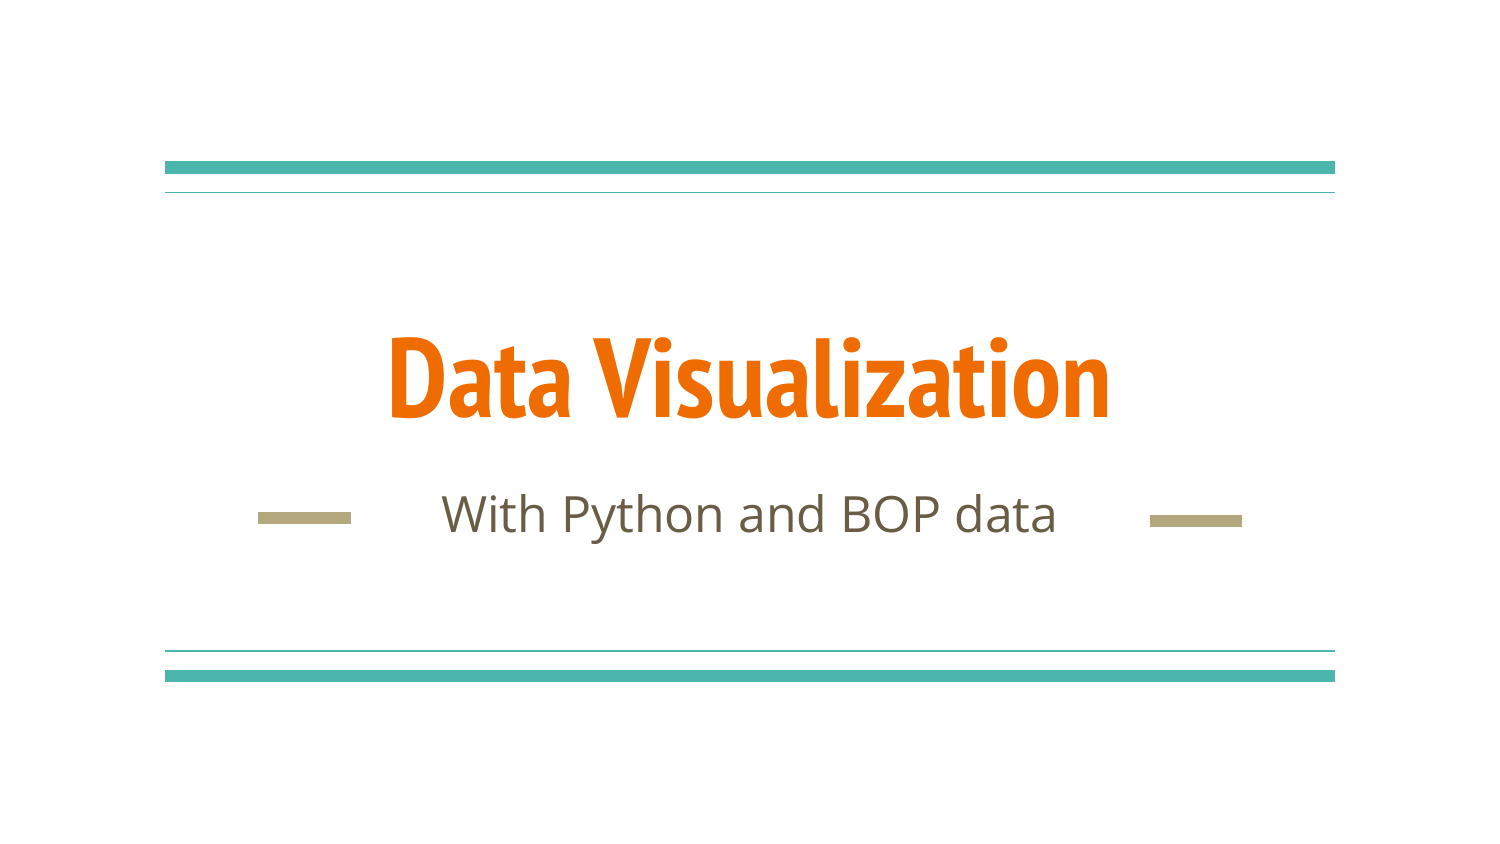

# Data Visualization
With Python and BOP data